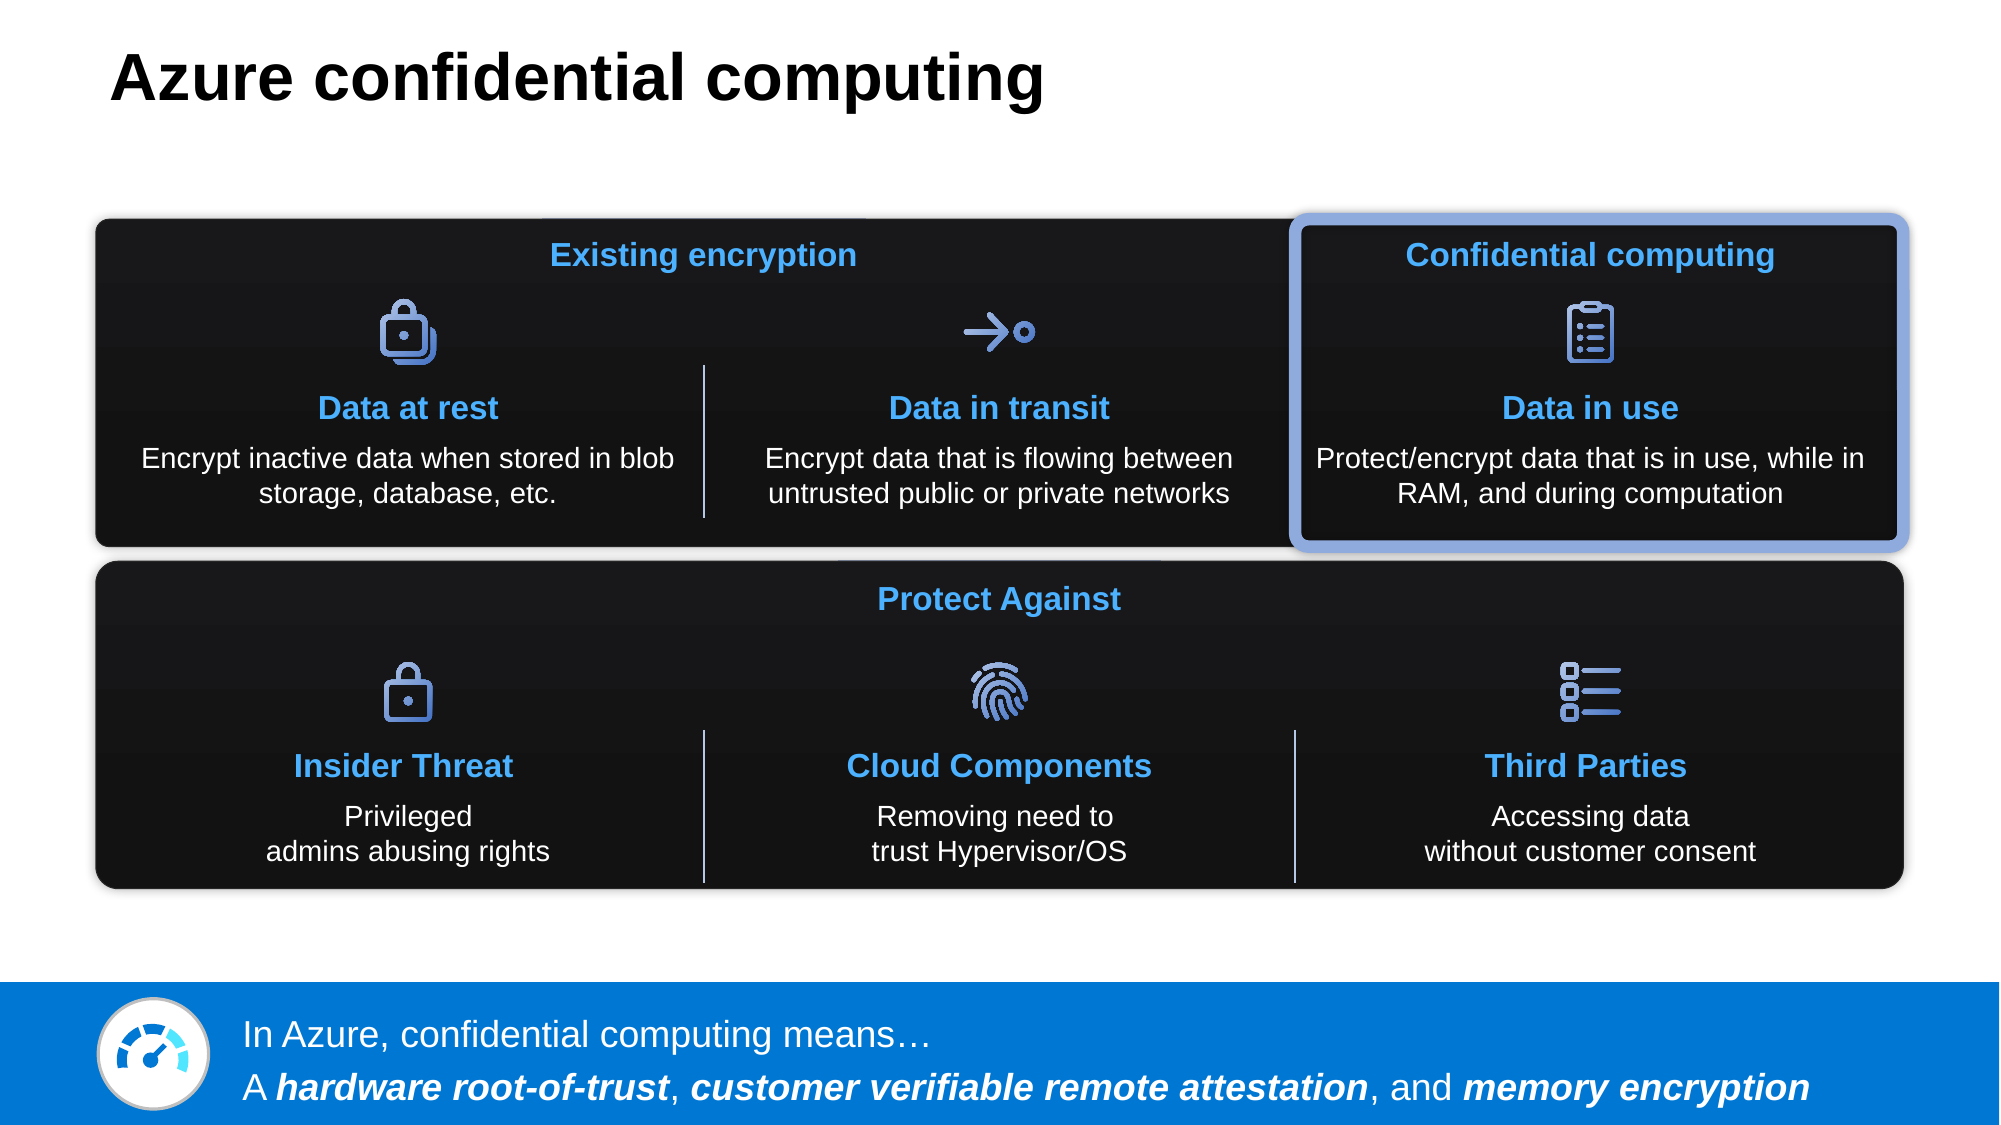

Azure confidential computing

Existing encryption
Confidential computing

Data at rest
Encrypt inactive data when stored in blob storage, database, etc.
Data in transit
Encrypt data that is flowing between untrusted public or private networks
Data in use
Protect/encrypt data that is in use, while in RAM, and during computation

Protect Against

Insider Threat
Privileged
admins abusing rights
Cloud Components
Removing need to
trust Hypervisor/OS
Third Parties
Accessing data
without customer consent

In Azure, confidential computing means…
A hardware root-of-trust, customer verifiable remote attestation, and memory encryption